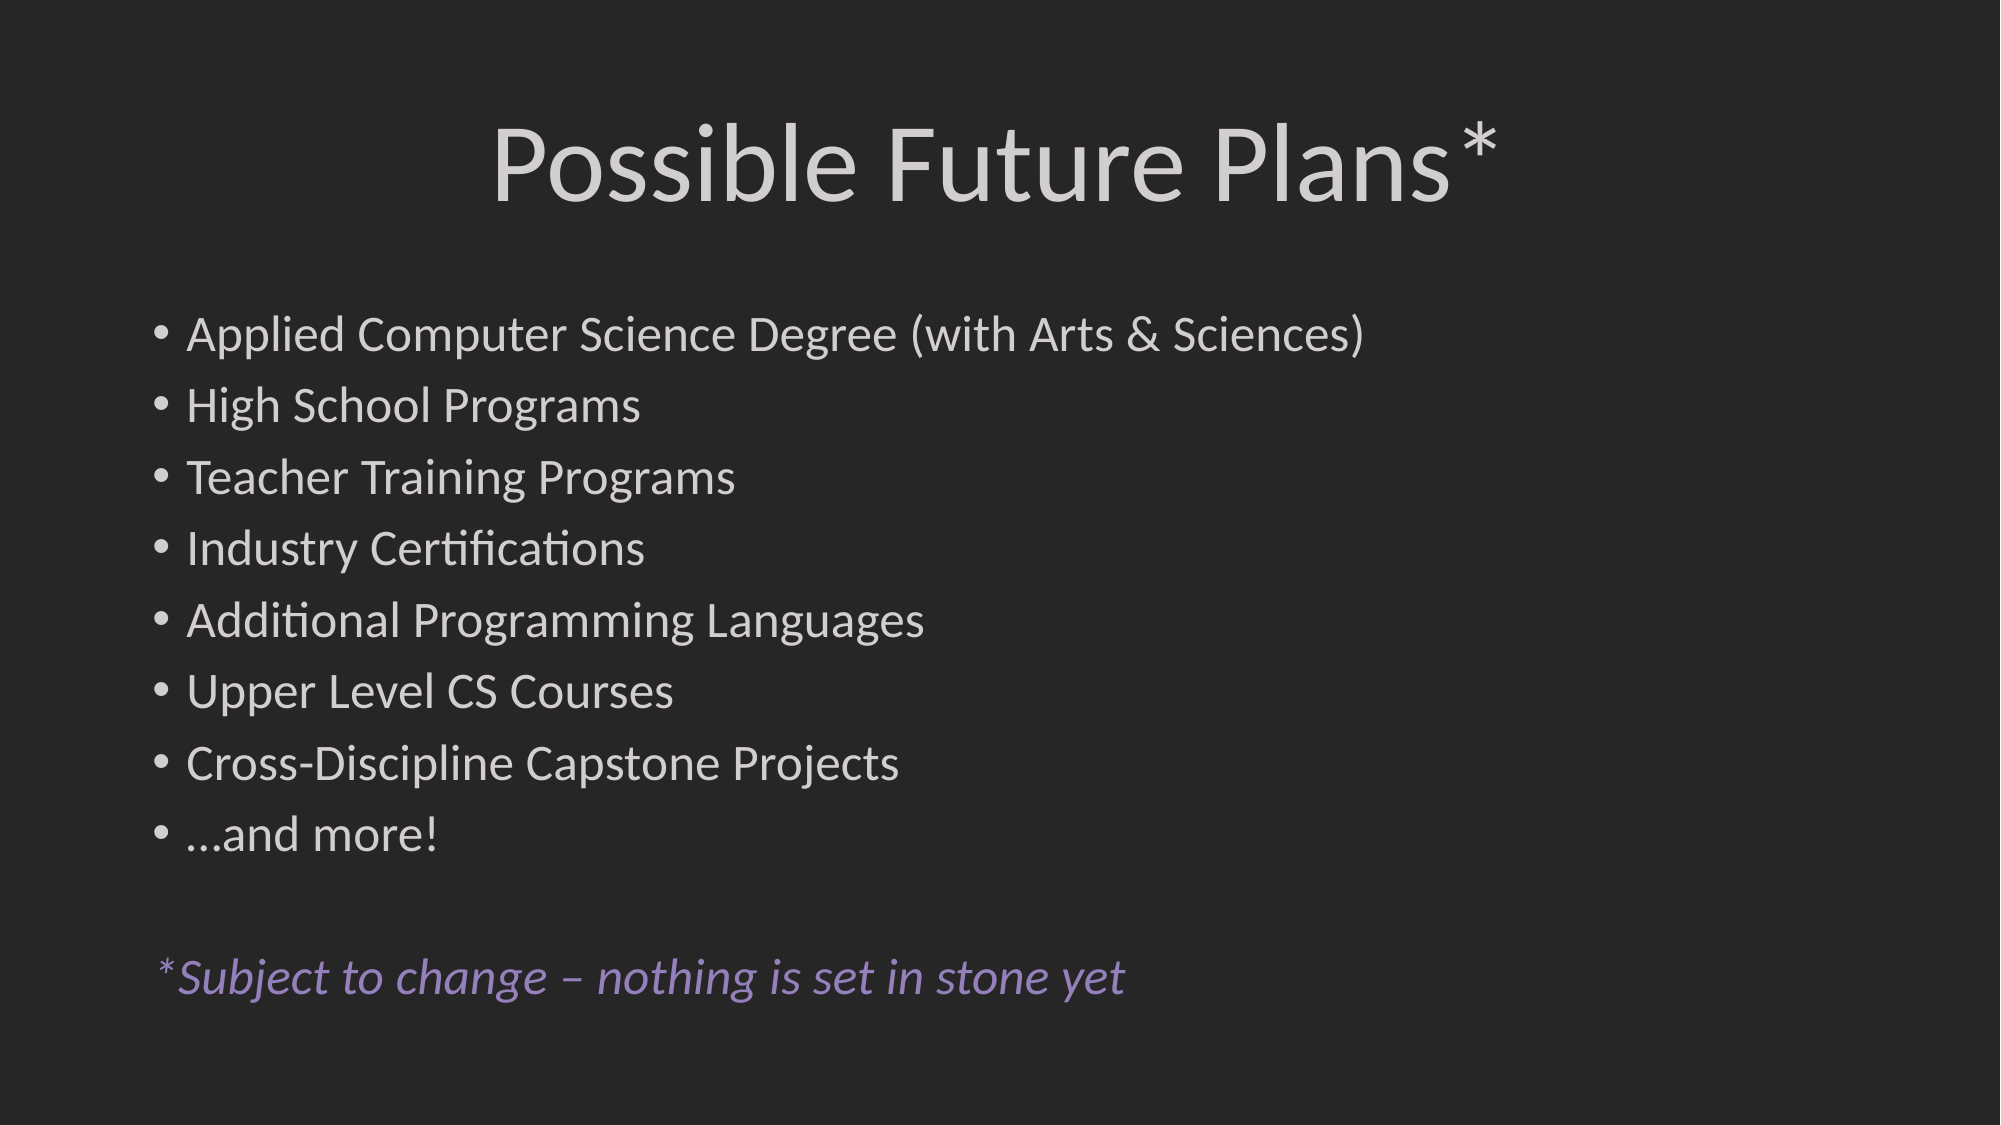

# Possible Future Plans*
Applied Computer Science Degree (with Arts & Sciences)
High School Programs
Teacher Training Programs
Industry Certifications
Additional Programming Languages
Upper Level CS Courses
Cross-Discipline Capstone Projects
…and more!

*Subject to change – nothing is set in stone yet